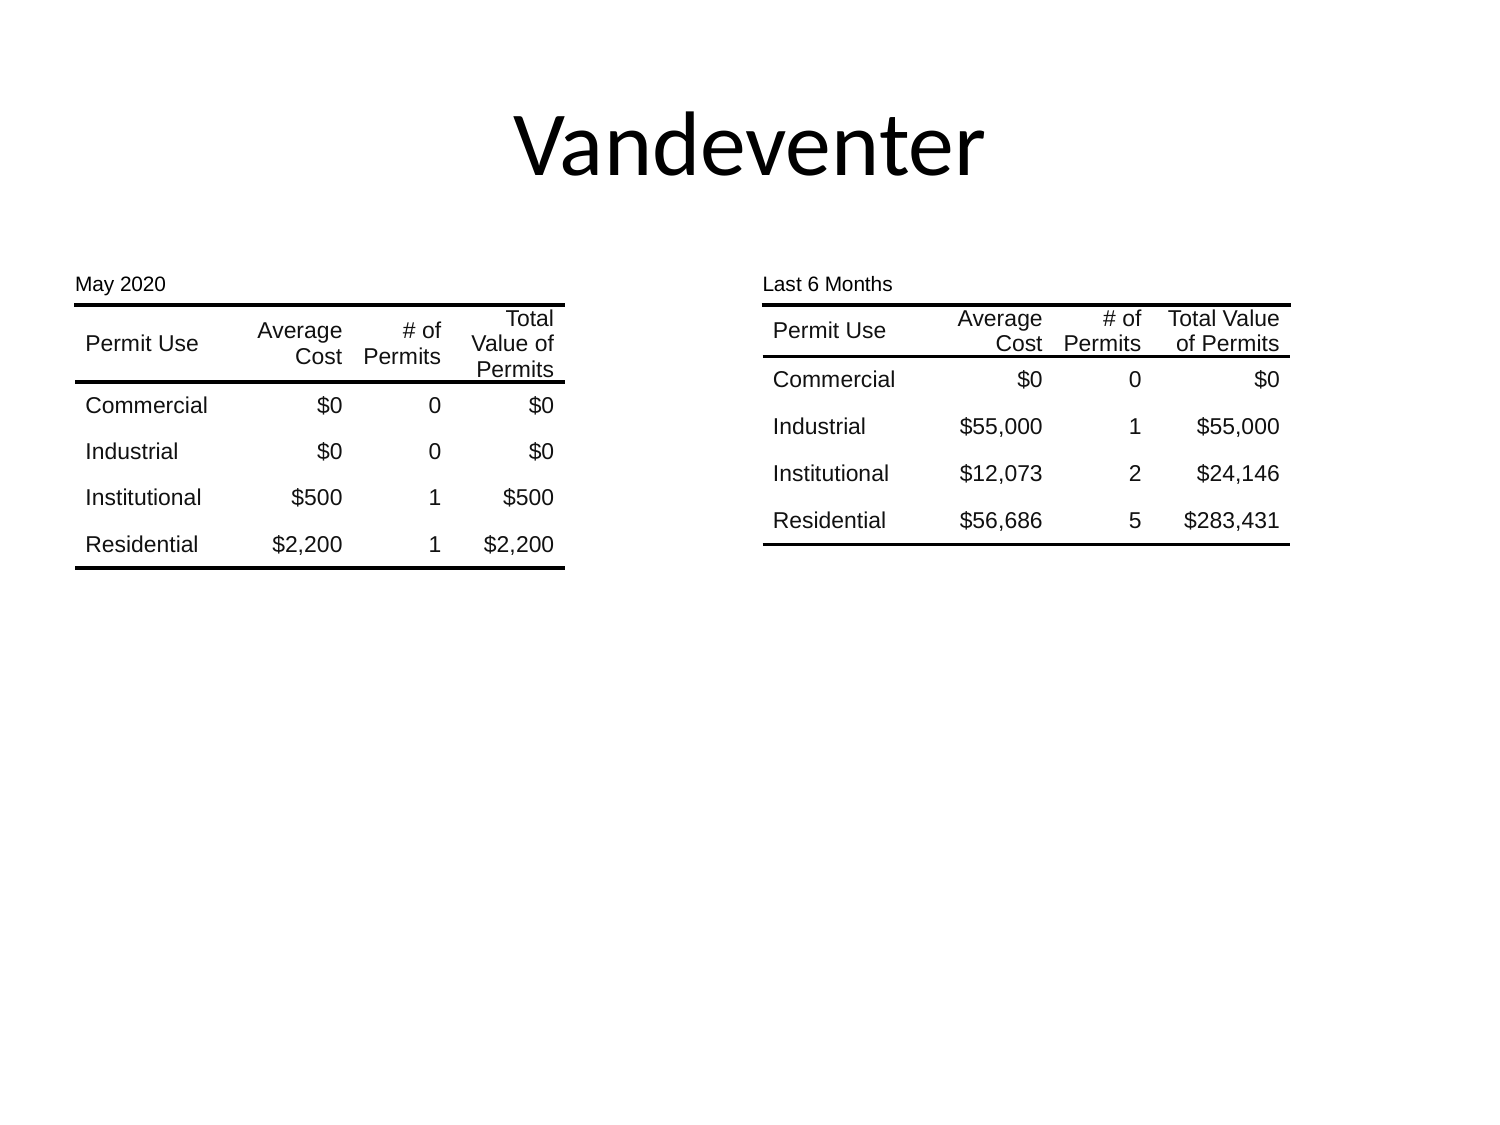

# Vandeventer
| May 2020 | May 2020 | May 2020 | May 2020 |
| --- | --- | --- | --- |
| Permit Use | Average Cost | # of Permits | Total Value of Permits |
| Commercial | $0 | 0 | $0 |
| Industrial | $0 | 0 | $0 |
| Institutional | $500 | 1 | $500 |
| Residential | $2,200 | 1 | $2,200 |
| Last 6 Months | Last 6 Months | Last 6 Months | Last 6 Months |
| --- | --- | --- | --- |
| Permit Use | Average Cost | # of Permits | Total Value of Permits |
| Commercial | $0 | 0 | $0 |
| Industrial | $55,000 | 1 | $55,000 |
| Institutional | $12,073 | 2 | $24,146 |
| Residential | $56,686 | 5 | $283,431 |